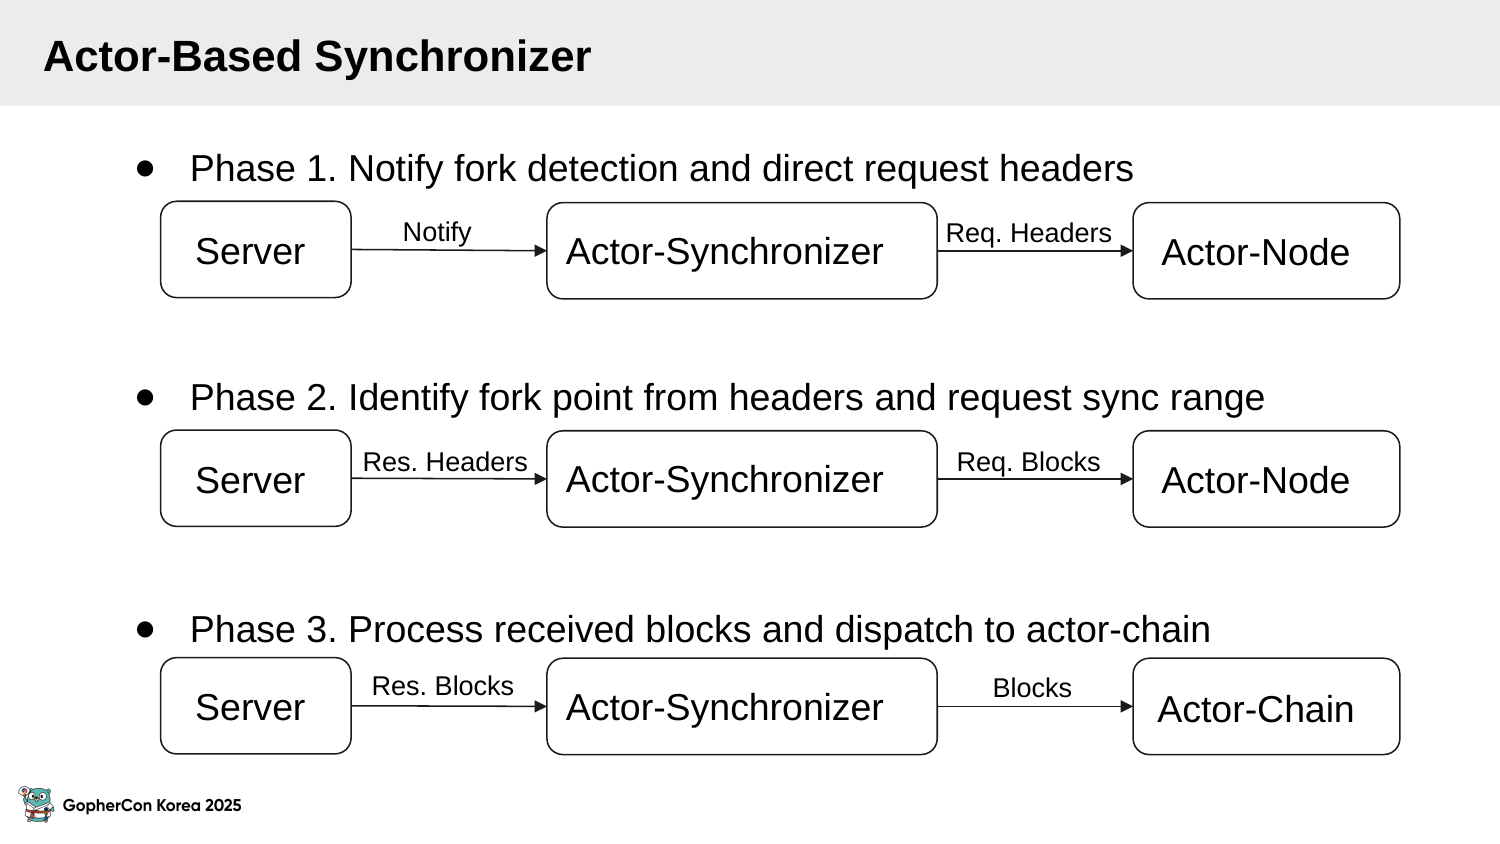

Actor-Based Synchronizer
Phase 1. Notify fork detection and direct request headers
Notify
Req. Headers

Actor-Synchronizer
Server
Actor-Node
Phase 2. Identify fork point from headers and request sync range
Req. Blocks
Res. Headers

Actor-Synchronizer
Server
Actor-Node
Phase 3. Process received blocks and dispatch to actor-chain
Res. Blocks
Blocks

Actor-Synchronizer
Server
Actor-Chain